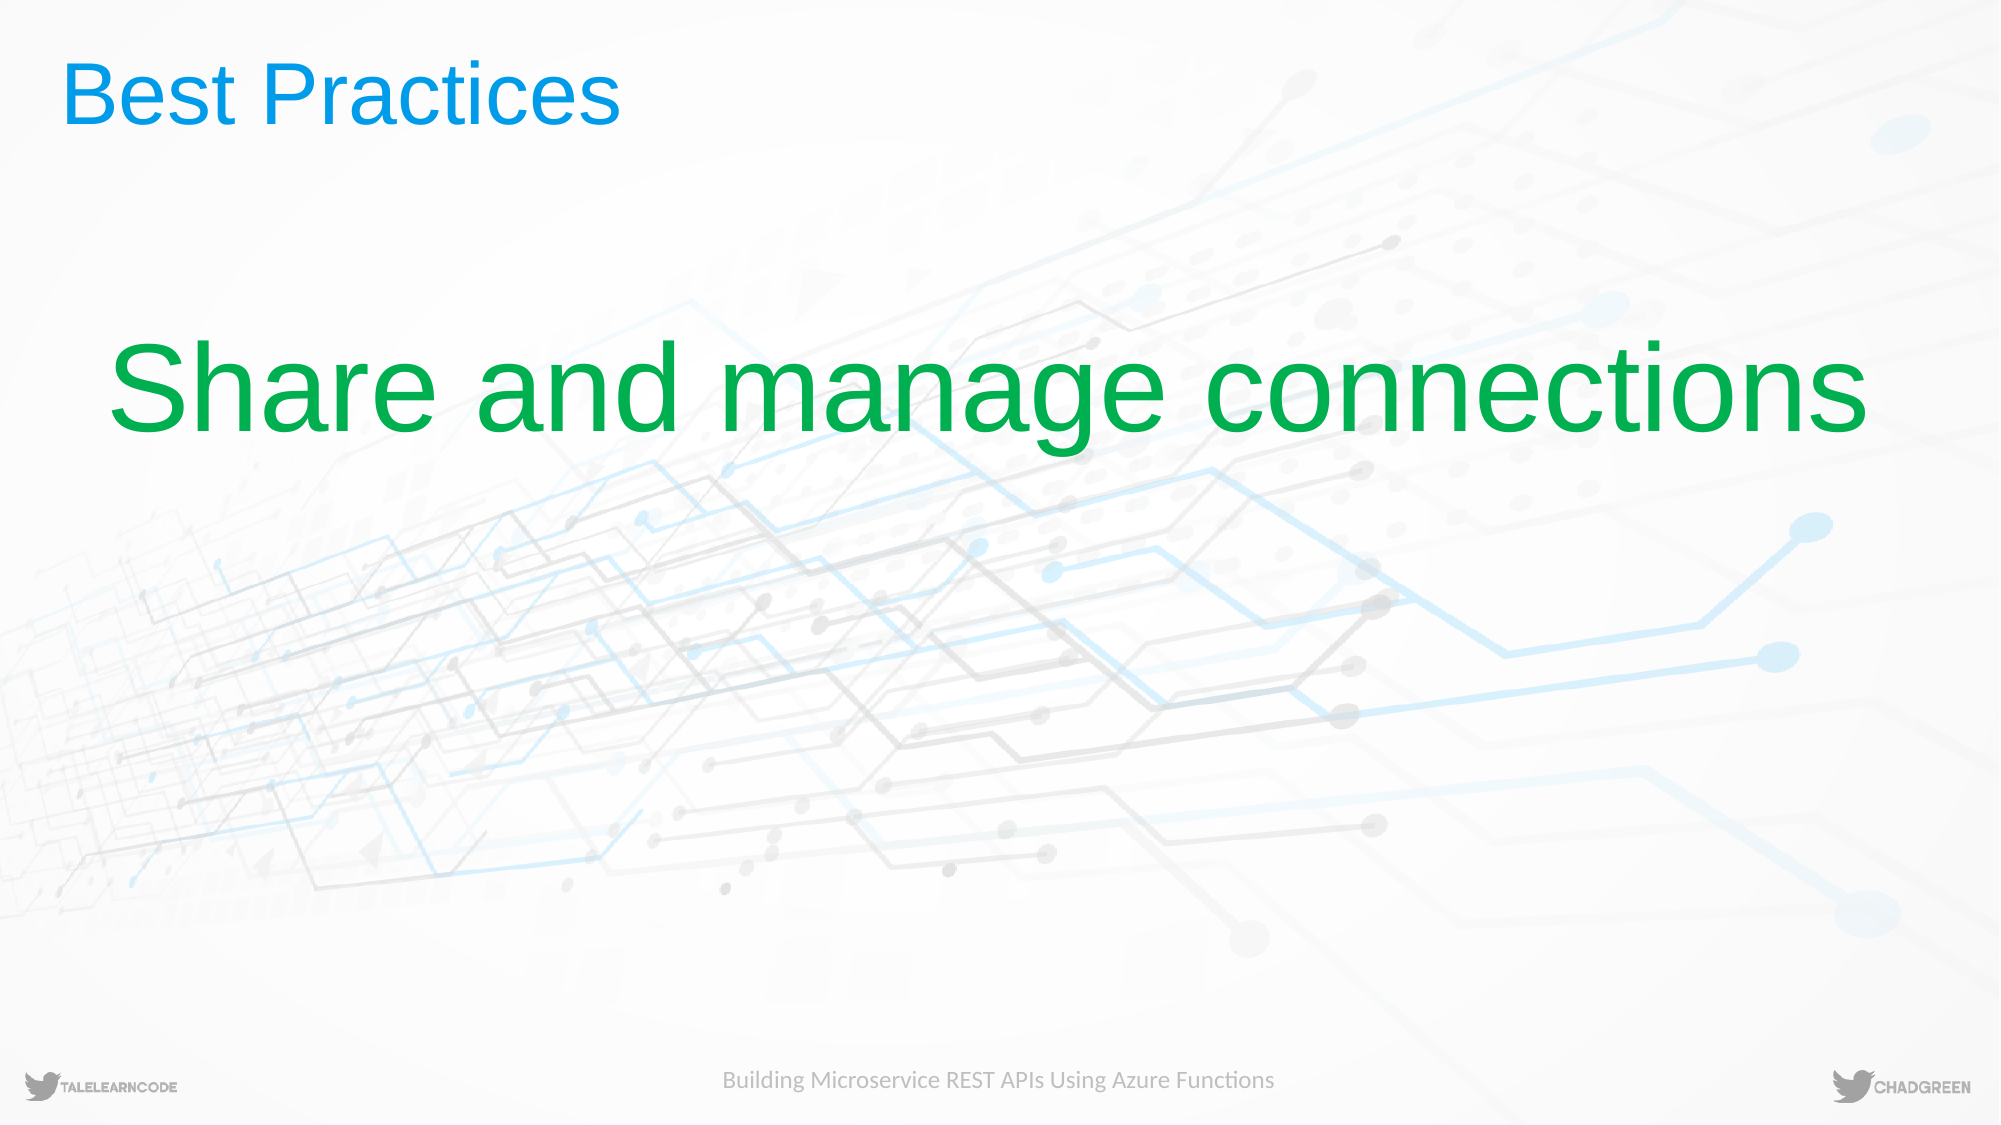

# Best Practices
Share and manage connections